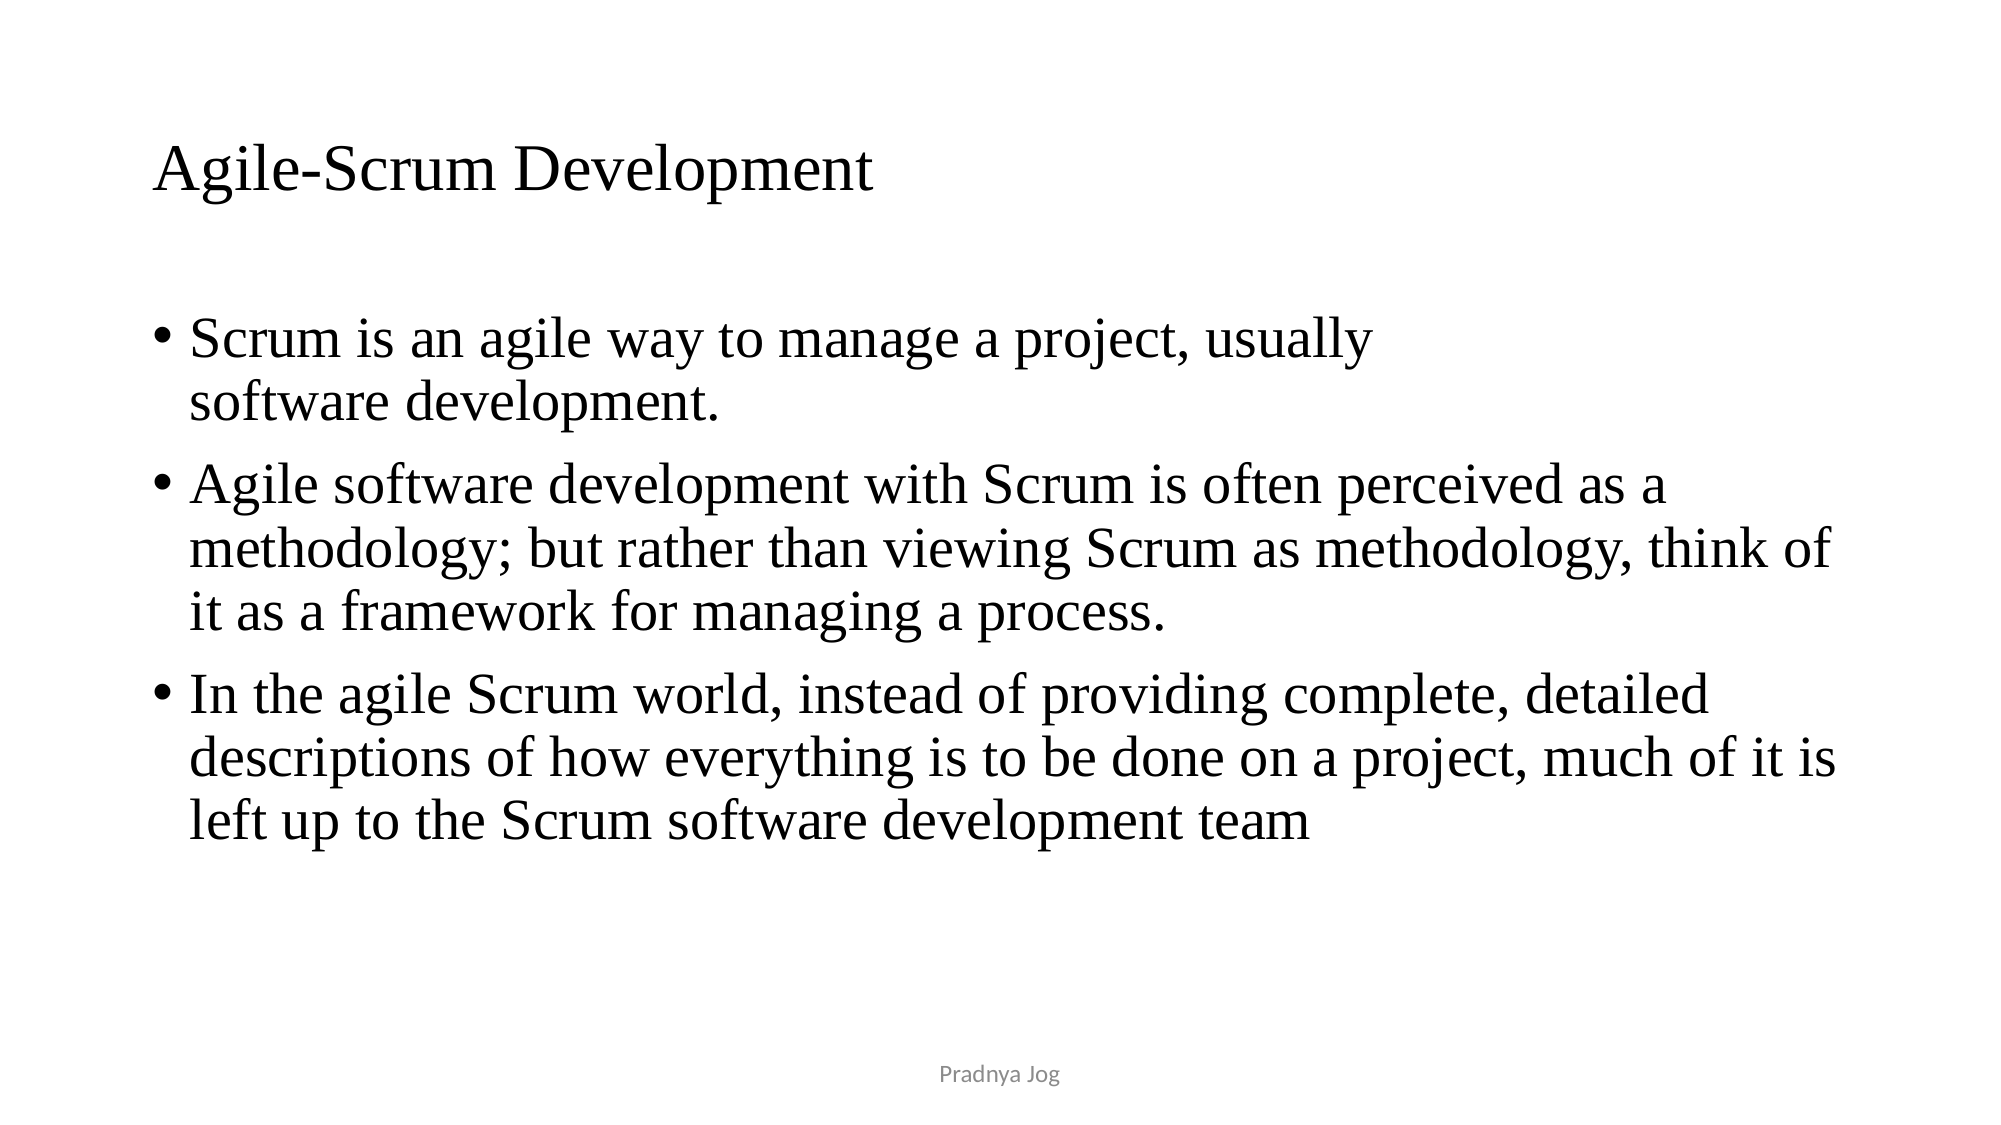

# Agile-Scrum Development
Scrum is an agile way to manage a project, usually software development.
Agile software development with Scrum is often perceived as a methodology; but rather than viewing Scrum as methodology, think of it as a framework for managing a process.
In the agile Scrum world, instead of providing complete, detailed descriptions of how everything is to be done on a project, much of it is left up to the Scrum software development team
Pradnya Jog